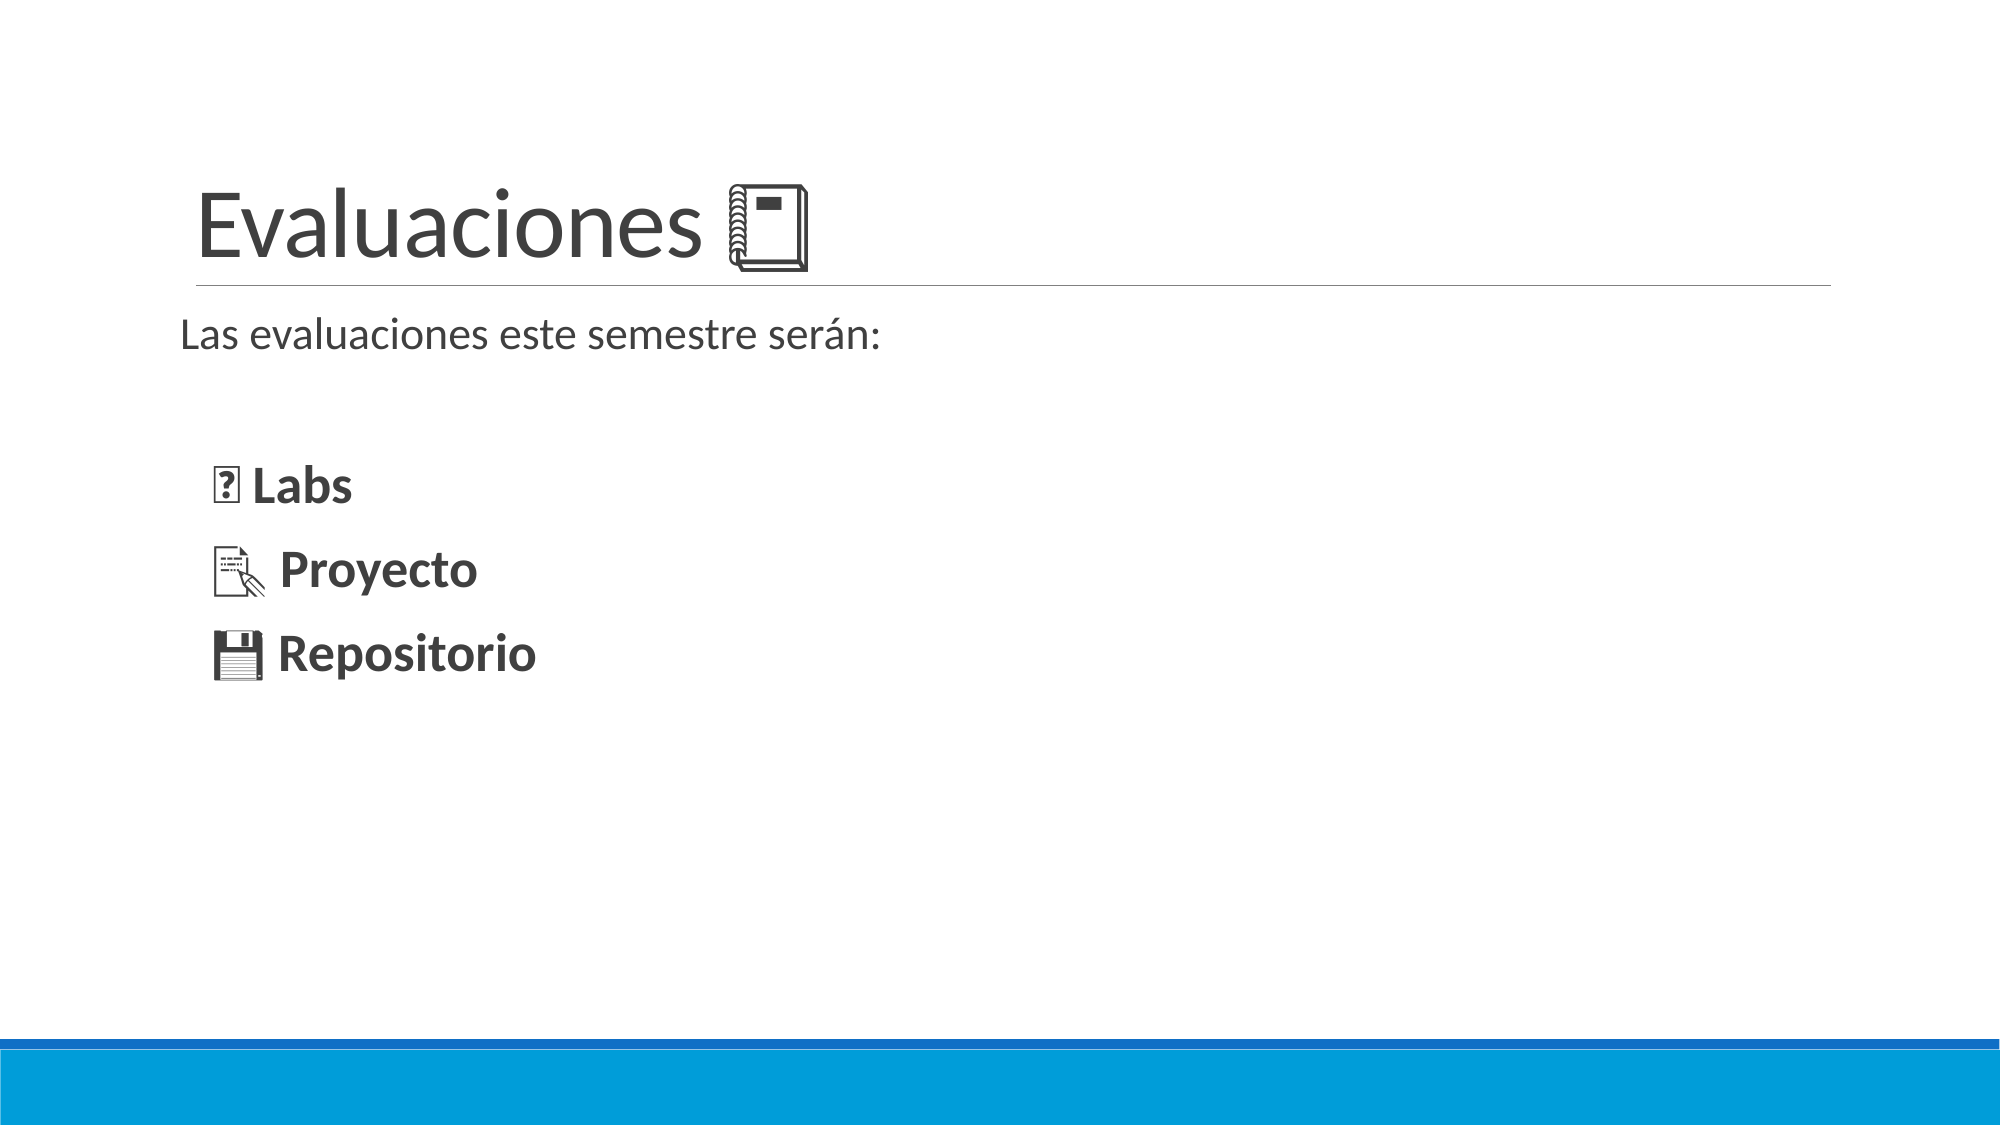

# Evaluaciones 📒
Las evaluaciones este semestre serán:

🧪 Labs
📝 Proyecto
💾 Repositorio